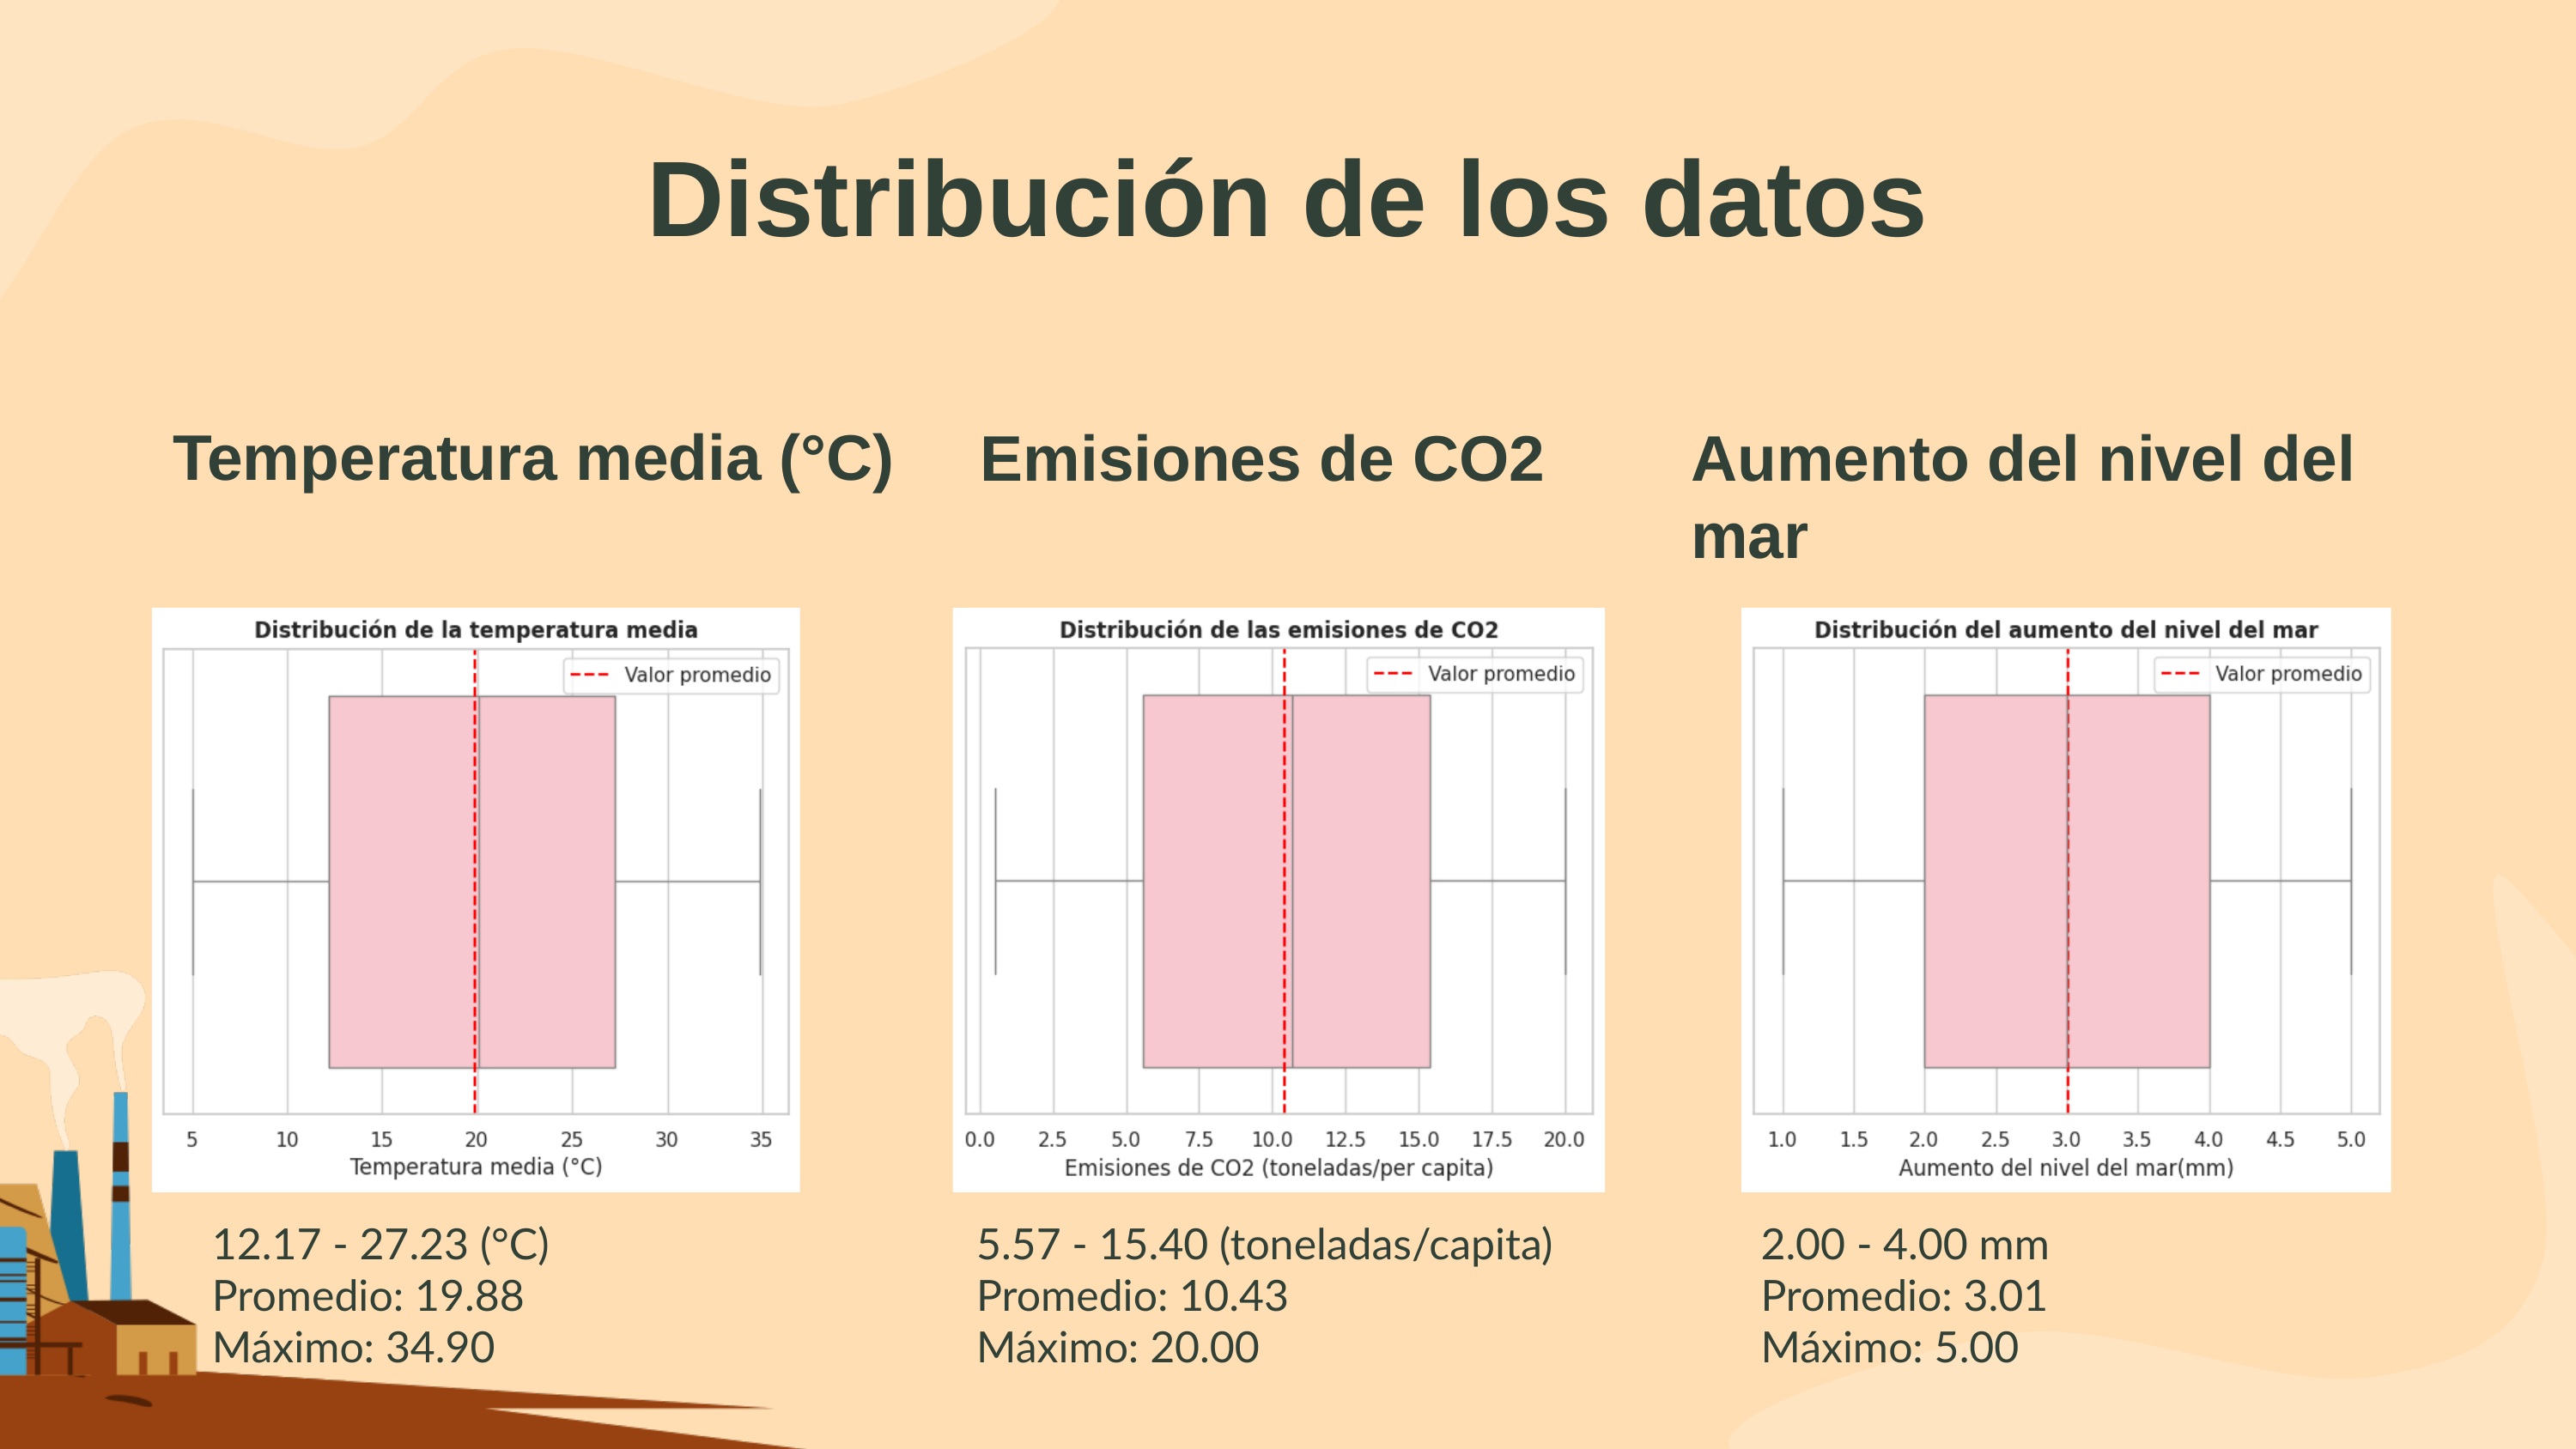

Distribución de los datos
Temperatura media (°C)
Emisiones de CO2
Aumento del nivel del mar

12.17 - 27.23 (°C)
Promedio: 19.88
Máximo: 34.90
5.57 - 15.40 (toneladas/capita)
Promedio: 10.43
Máximo: 20.00
2.00 - 4.00 mm
Promedio: 3.01
Máximo: 5.00